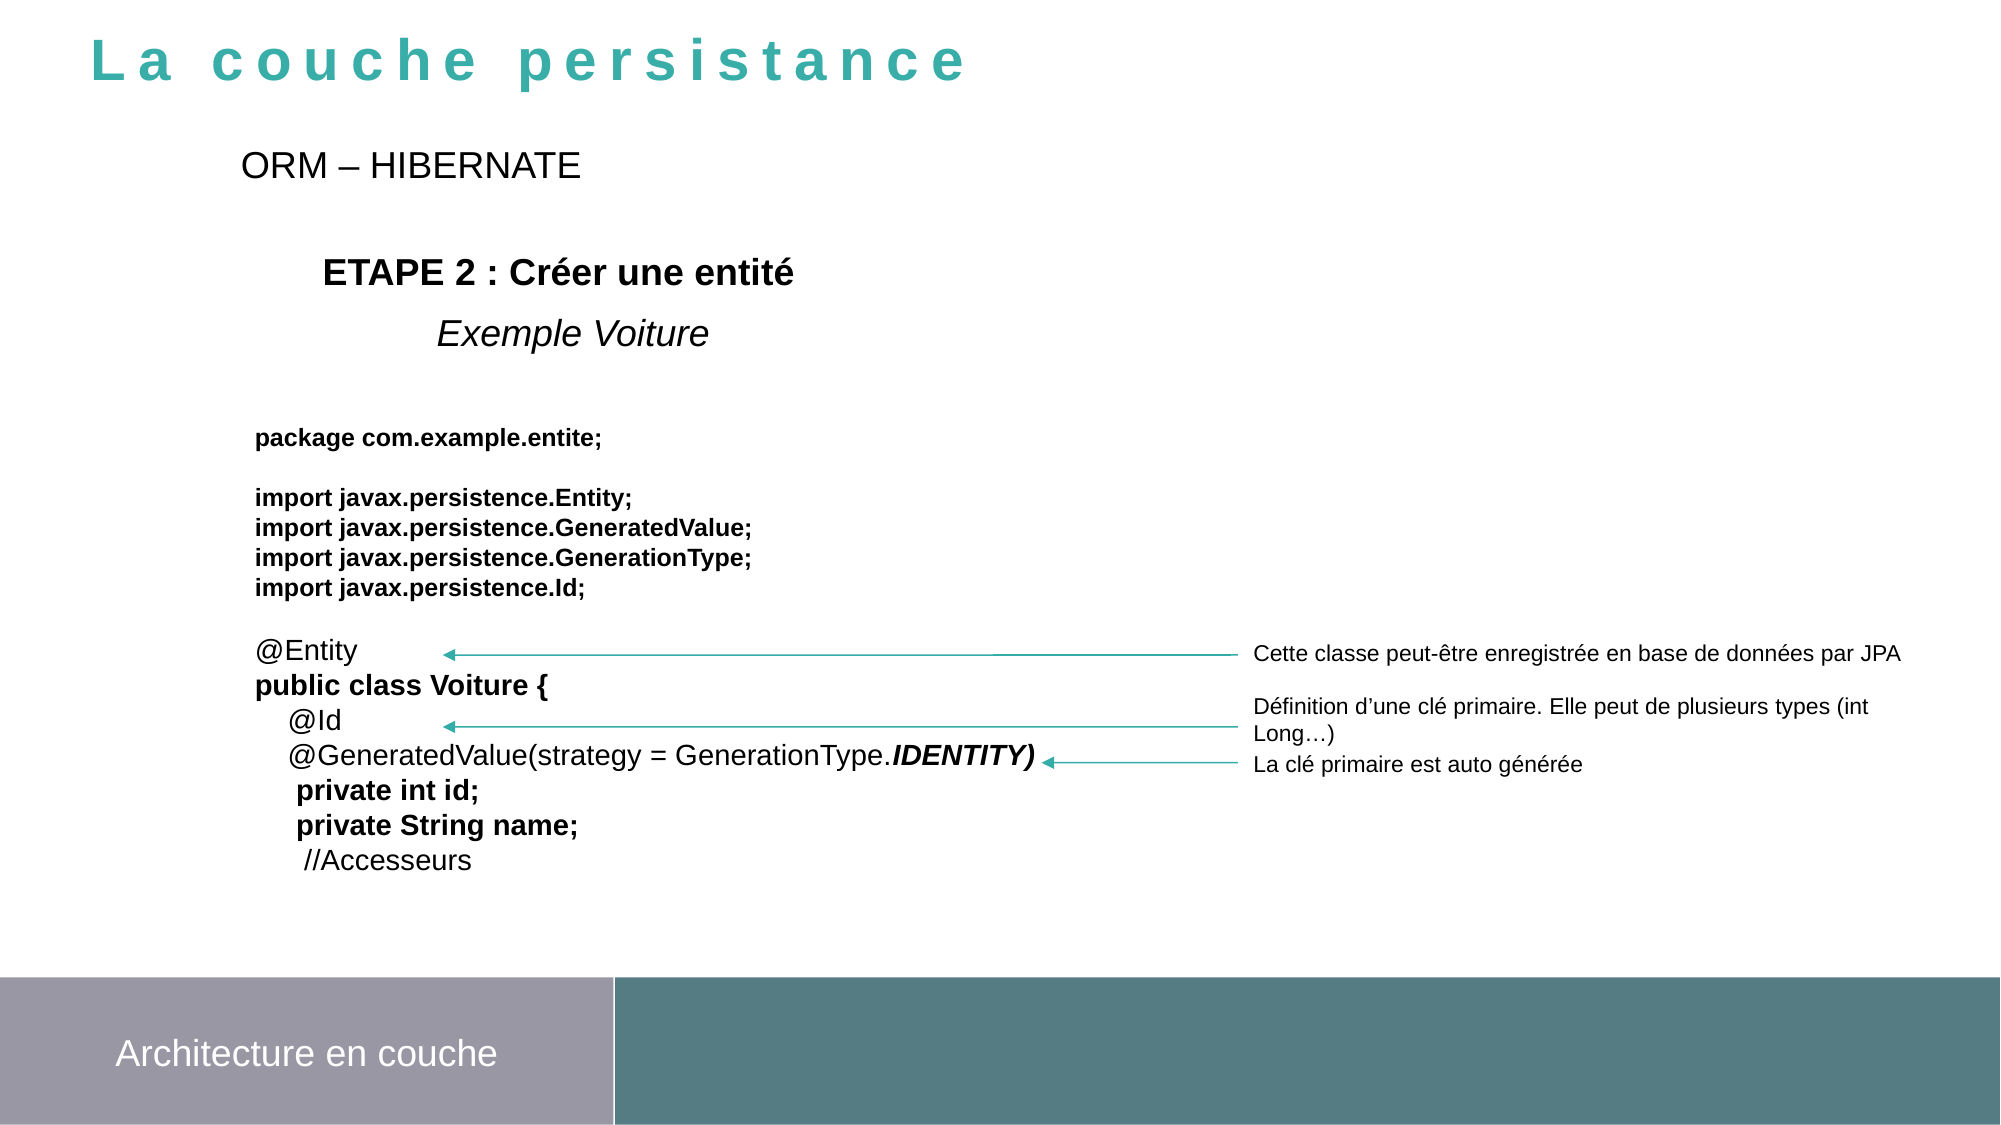

La couche persistance
ORM – HIBERNATE
ETAPE 2 : Créer une entité
Exemple Voiture
package com.example.entite;

import javax.persistence.Entity;
import javax.persistence.GeneratedValue;
import javax.persistence.GenerationType;
import javax.persistence.Id;

@Entity
public class Voiture {
    @Id
    @GeneratedValue(strategy = GenerationType.IDENTITY)
     private int id;
     private String name;
      //Accesseurs
Cette classe peut-être enregistrée en base de données par JPA

Définition d’une clé primaire. Elle peut de plusieurs types (int Long…)

La clé primaire est auto générée

Architecture en couche